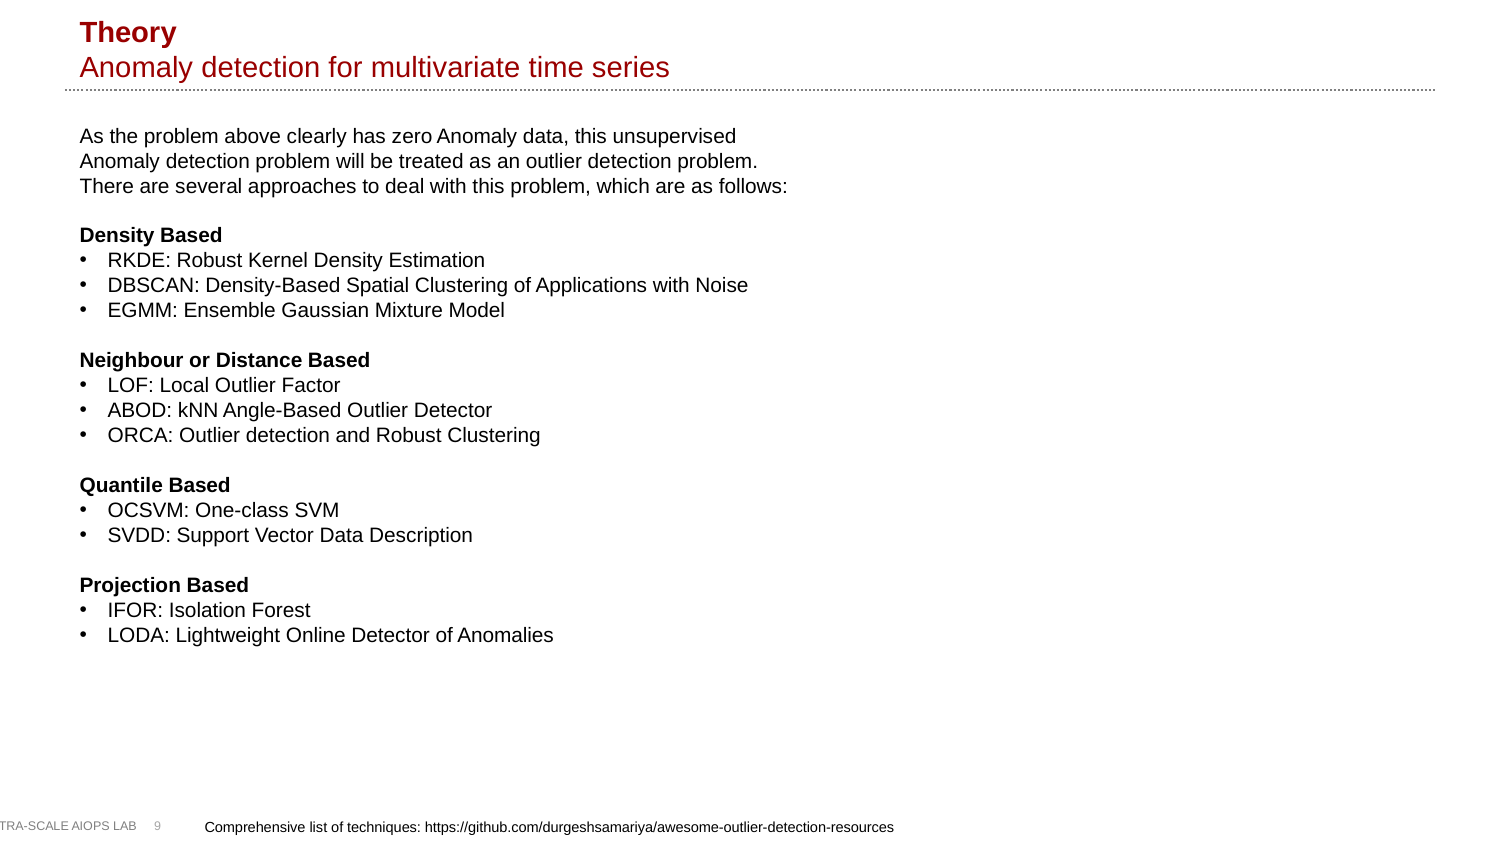

# Theory Anomaly detection for multivariate time series
As the problem above clearly has zero Anomaly data, this unsupervised Anomaly detection problem will be treated as an outlier detection problem. There are several approaches to deal with this problem, which are as follows:

Density Based
RKDE: Robust Kernel Density Estimation
DBSCAN: Density-Based Spatial Clustering of Applications with Noise
EGMM: Ensemble Gaussian Mixture Model

Neighbour or Distance Based
LOF: Local Outlier Factor
ABOD: kNN Angle-Based Outlier Detector
ORCA: Outlier detection and Robust Clustering

Quantile Based
OCSVM: One-class SVM
SVDD: Support Vector Data Description

Projection Based
IFOR: Isolation Forest
LODA: Lightweight Online Detector of Anomalies
Comprehensive list of techniques: https://github.com/durgeshsamariya/awesome-outlier-detection-resources